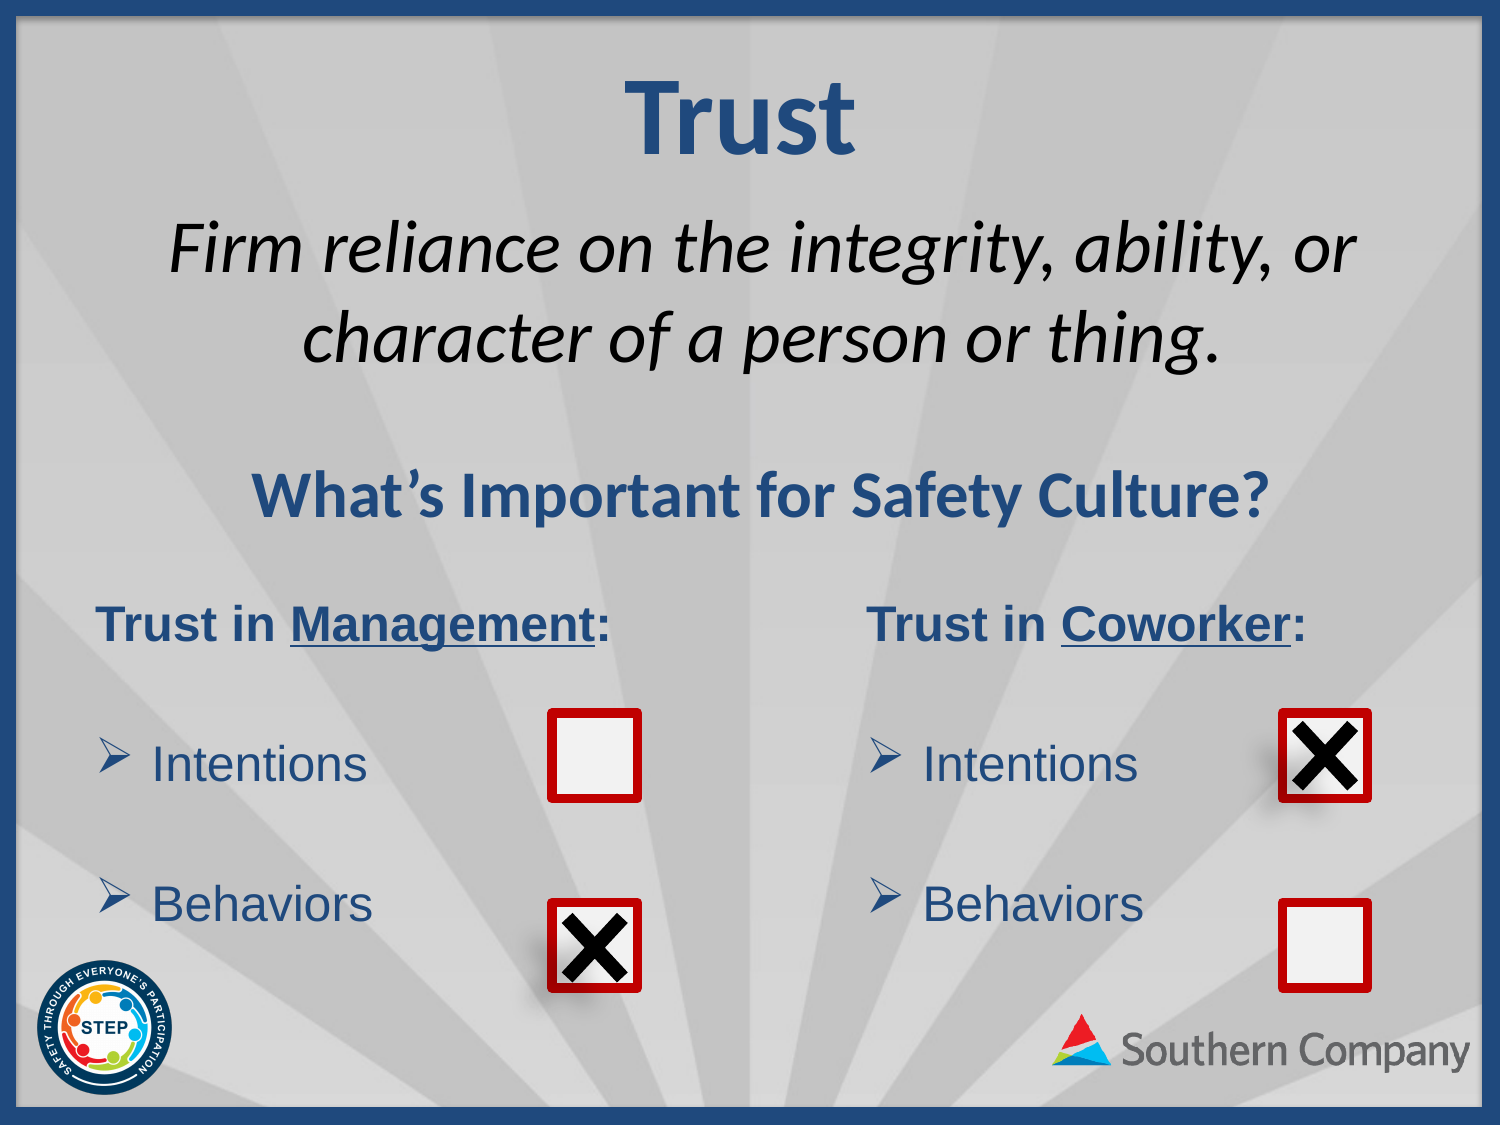

Trust
Firm reliance on the integrity, ability, or character of a person or thing.

# What’s Important for Safety Culture?
Trust in Management:

Intentions

Behaviors
Trust in Coworker:

Intentions

Behaviors